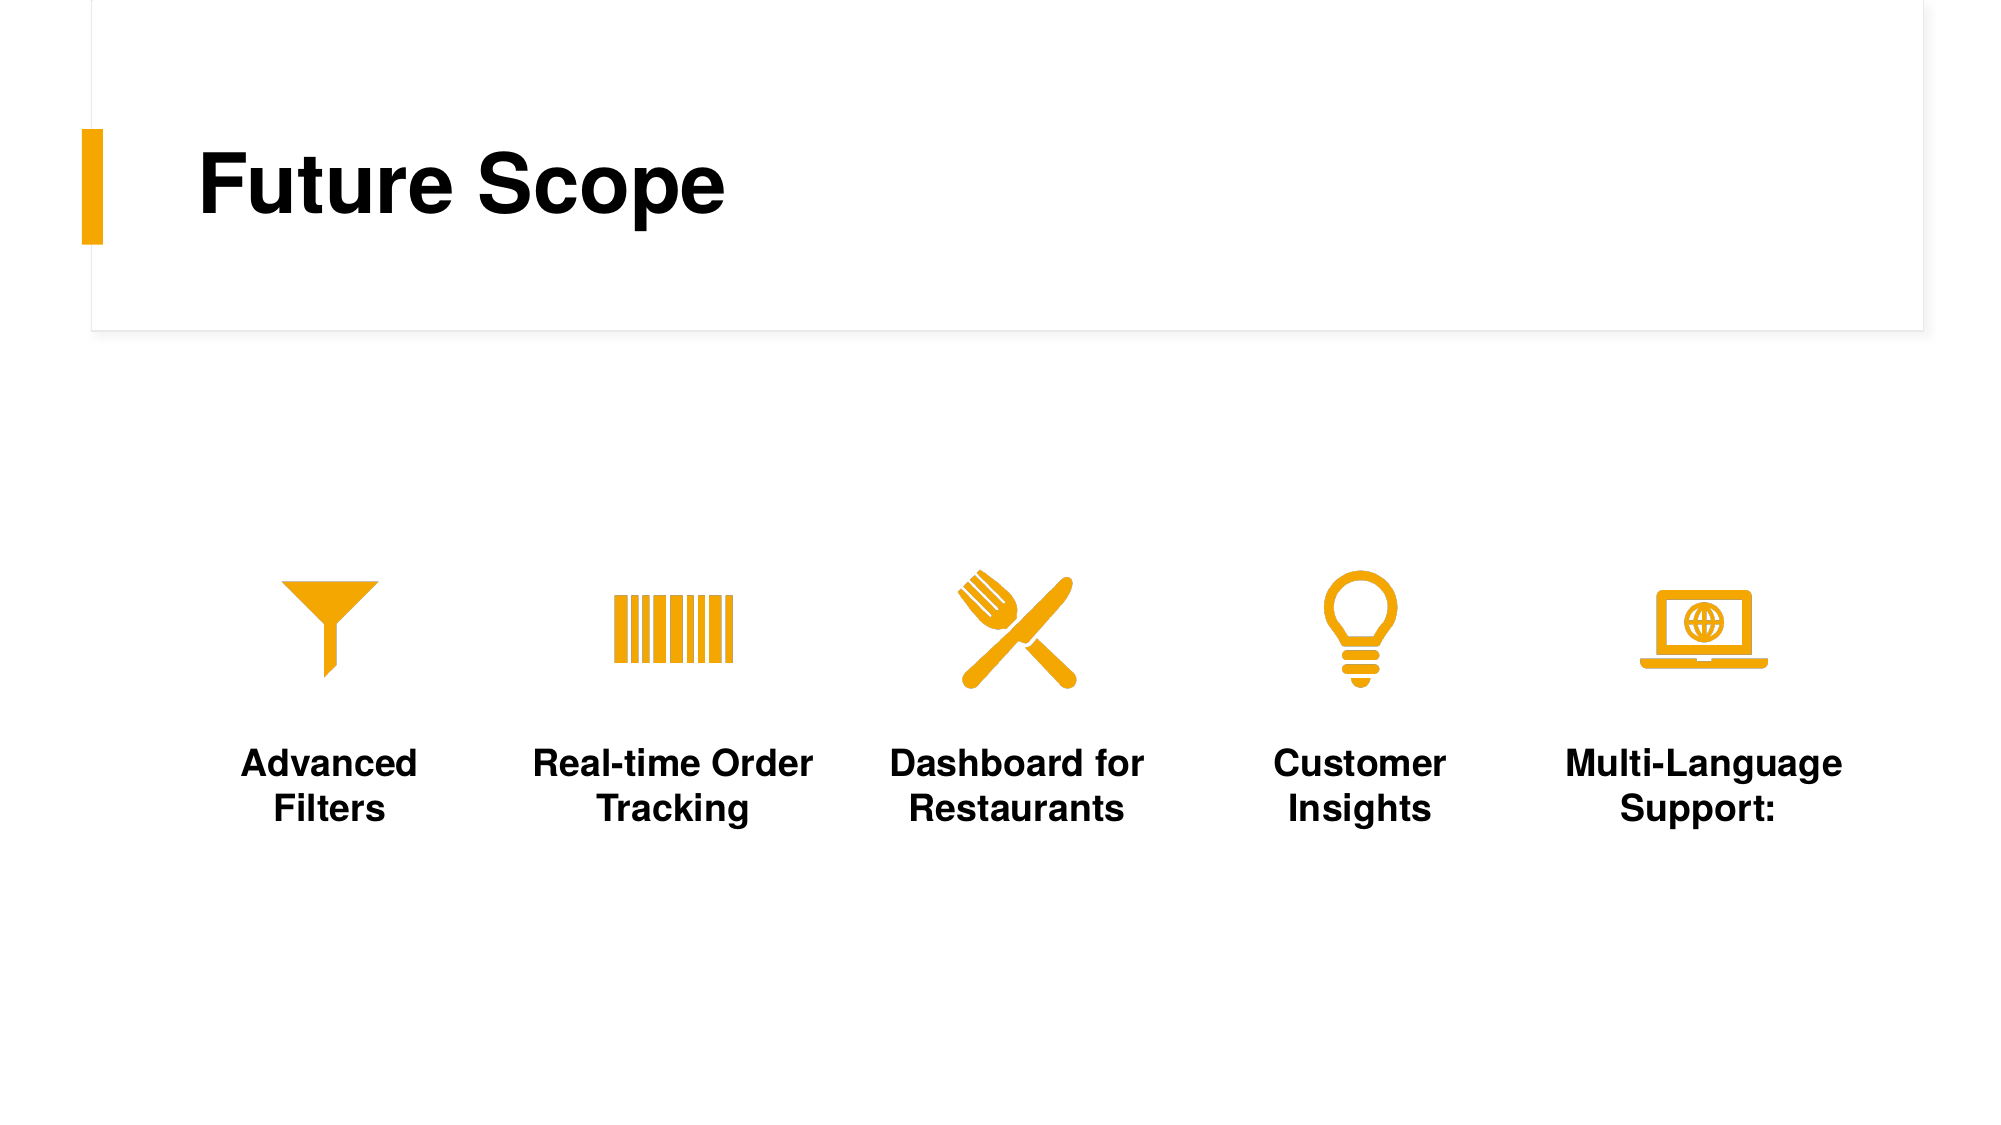

# Future Scope
Advanced Filters
Real-time Order Tracking
Dashboard for Restaurants
Customer Insights
Multi-Language Support: